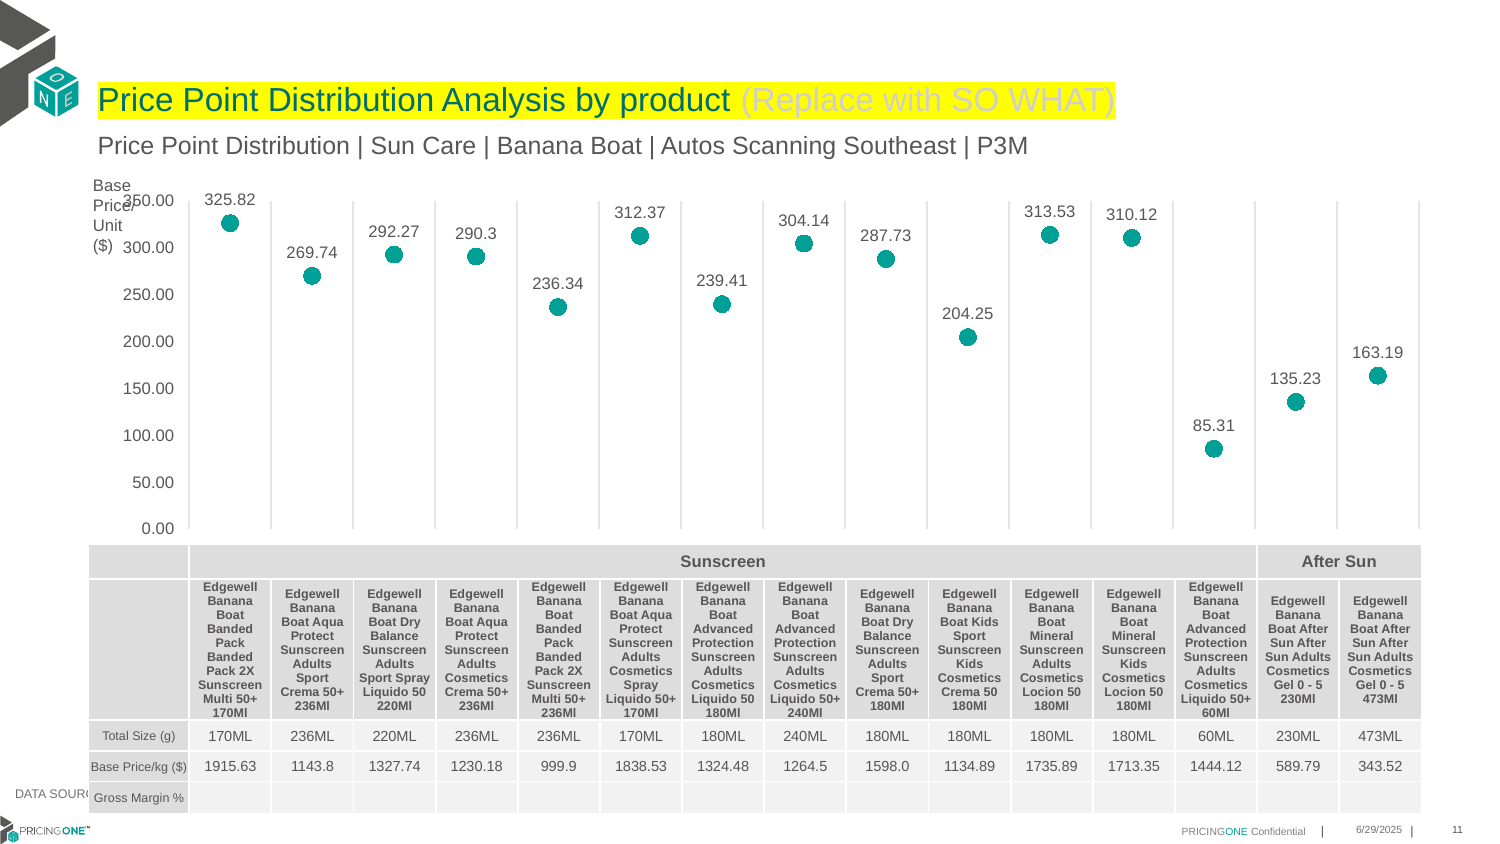

# Price Point Distribution Analysis by product (Replace with SO WHAT)
Price Point Distribution | Sun Care | Banana Boat | Autos Scanning Southeast | P3M
Base Price/Unit ($)

### Chart

| Category | Base Price/Unit |
|---|---|
| Edgewell Banana Boat Banded Pack Banded Pack 2X Sunscreen Multi 50+ 170Ml | 325.82 |
| Edgewell Banana Boat Aqua Protect Sunscreen Adults Sport Crema 50+ 236Ml | 269.74 |
| Edgewell Banana Boat Dry Balance Sunscreen Adults Sport Spray Liquido 50 220Ml | 292.27 |
| Edgewell Banana Boat Aqua Protect Sunscreen Adults Cosmetics Crema 50+ 236Ml | 290.3 |
| Edgewell Banana Boat Banded Pack Banded Pack 2X Sunscreen Multi 50+ 236Ml | 236.34 |
| Edgewell Banana Boat Aqua Protect Sunscreen Adults Cosmetics Spray Liquido 50+ 170Ml | 312.37 |
| Edgewell Banana Boat Advanced Protection Sunscreen Adults Cosmetics Liquido 50 180Ml | 239.41 |
| Edgewell Banana Boat Advanced Protection Sunscreen Adults Cosmetics Liquido 50+ 240Ml | 304.14 |
| Edgewell Banana Boat Dry Balance Sunscreen Adults Sport Crema 50+ 180Ml | 287.73 |
| Edgewell Banana Boat Kids Sport Sunscreen Kids Cosmetics Crema 50 180Ml | 204.25 |
| Edgewell Banana Boat Mineral Sunscreen Adults Cosmetics Locion 50 180Ml | 313.53 |
| Edgewell Banana Boat Mineral Sunscreen Kids Cosmetics Locion 50 180Ml | 310.12 |
| Edgewell Banana Boat Advanced Protection Sunscreen Adults Cosmetics Liquido 50+ 60Ml | 85.31 |
| Edgewell Banana Boat After Sun After Sun Adults Cosmetics Gel 0 - 5 230Ml | 135.23 |
| Edgewell Banana Boat After Sun After Sun Adults Cosmetics Gel 0 - 5 473Ml | 163.19 |
|  | Sunscreen | Sunscreen | Sunscreen | Sunscreen | Sunscreen | Sunscreen | Sunscreen | Sunscreen | Sunscreen | Sunscreen | Sunscreen | Sunscreen | Sunscreen | After Sun | After Sun |
| --- | --- | --- | --- | --- | --- | --- | --- | --- | --- | --- | --- | --- | --- | --- | --- |
|  | Edgewell Banana Boat Banded Pack Banded Pack 2X Sunscreen Multi 50+ 170Ml | Edgewell Banana Boat Aqua Protect Sunscreen Adults Sport Crema 50+ 236Ml | Edgewell Banana Boat Dry Balance Sunscreen Adults Sport Spray Liquido 50 220Ml | Edgewell Banana Boat Aqua Protect Sunscreen Adults Cosmetics Crema 50+ 236Ml | Edgewell Banana Boat Banded Pack Banded Pack 2X Sunscreen Multi 50+ 236Ml | Edgewell Banana Boat Aqua Protect Sunscreen Adults Cosmetics Spray Liquido 50+ 170Ml | Edgewell Banana Boat Advanced Protection Sunscreen Adults Cosmetics Liquido 50 180Ml | Edgewell Banana Boat Advanced Protection Sunscreen Adults Cosmetics Liquido 50+ 240Ml | Edgewell Banana Boat Dry Balance Sunscreen Adults Sport Crema 50+ 180Ml | Edgewell Banana Boat Kids Sport Sunscreen Kids Cosmetics Crema 50 180Ml | Edgewell Banana Boat Mineral Sunscreen Adults Cosmetics Locion 50 180Ml | Edgewell Banana Boat Mineral Sunscreen Kids Cosmetics Locion 50 180Ml | Edgewell Banana Boat Advanced Protection Sunscreen Adults Cosmetics Liquido 50+ 60Ml | Edgewell Banana Boat After Sun After Sun Adults Cosmetics Gel 0 - 5 230Ml | Edgewell Banana Boat After Sun After Sun Adults Cosmetics Gel 0 - 5 473Ml |
| Total Size (g) | 170ML | 236ML | 220ML | 236ML | 236ML | 170ML | 180ML | 240ML | 180ML | 180ML | 180ML | 180ML | 60ML | 230ML | 473ML |
| Base Price/kg ($) | 1915.63 | 1143.8 | 1327.74 | 1230.18 | 999.9 | 1838.53 | 1324.48 | 1264.5 | 1598.0 | 1134.89 | 1735.89 | 1713.35 | 1444.12 | 589.79 | 343.52 |
| Gross Margin % |  |  |  |  |  |  |  |  |  |  |  |  |  |  |  |
DATA SOURCE: Trade Panel/Retailer Data | April  2025
6/29/2025
11